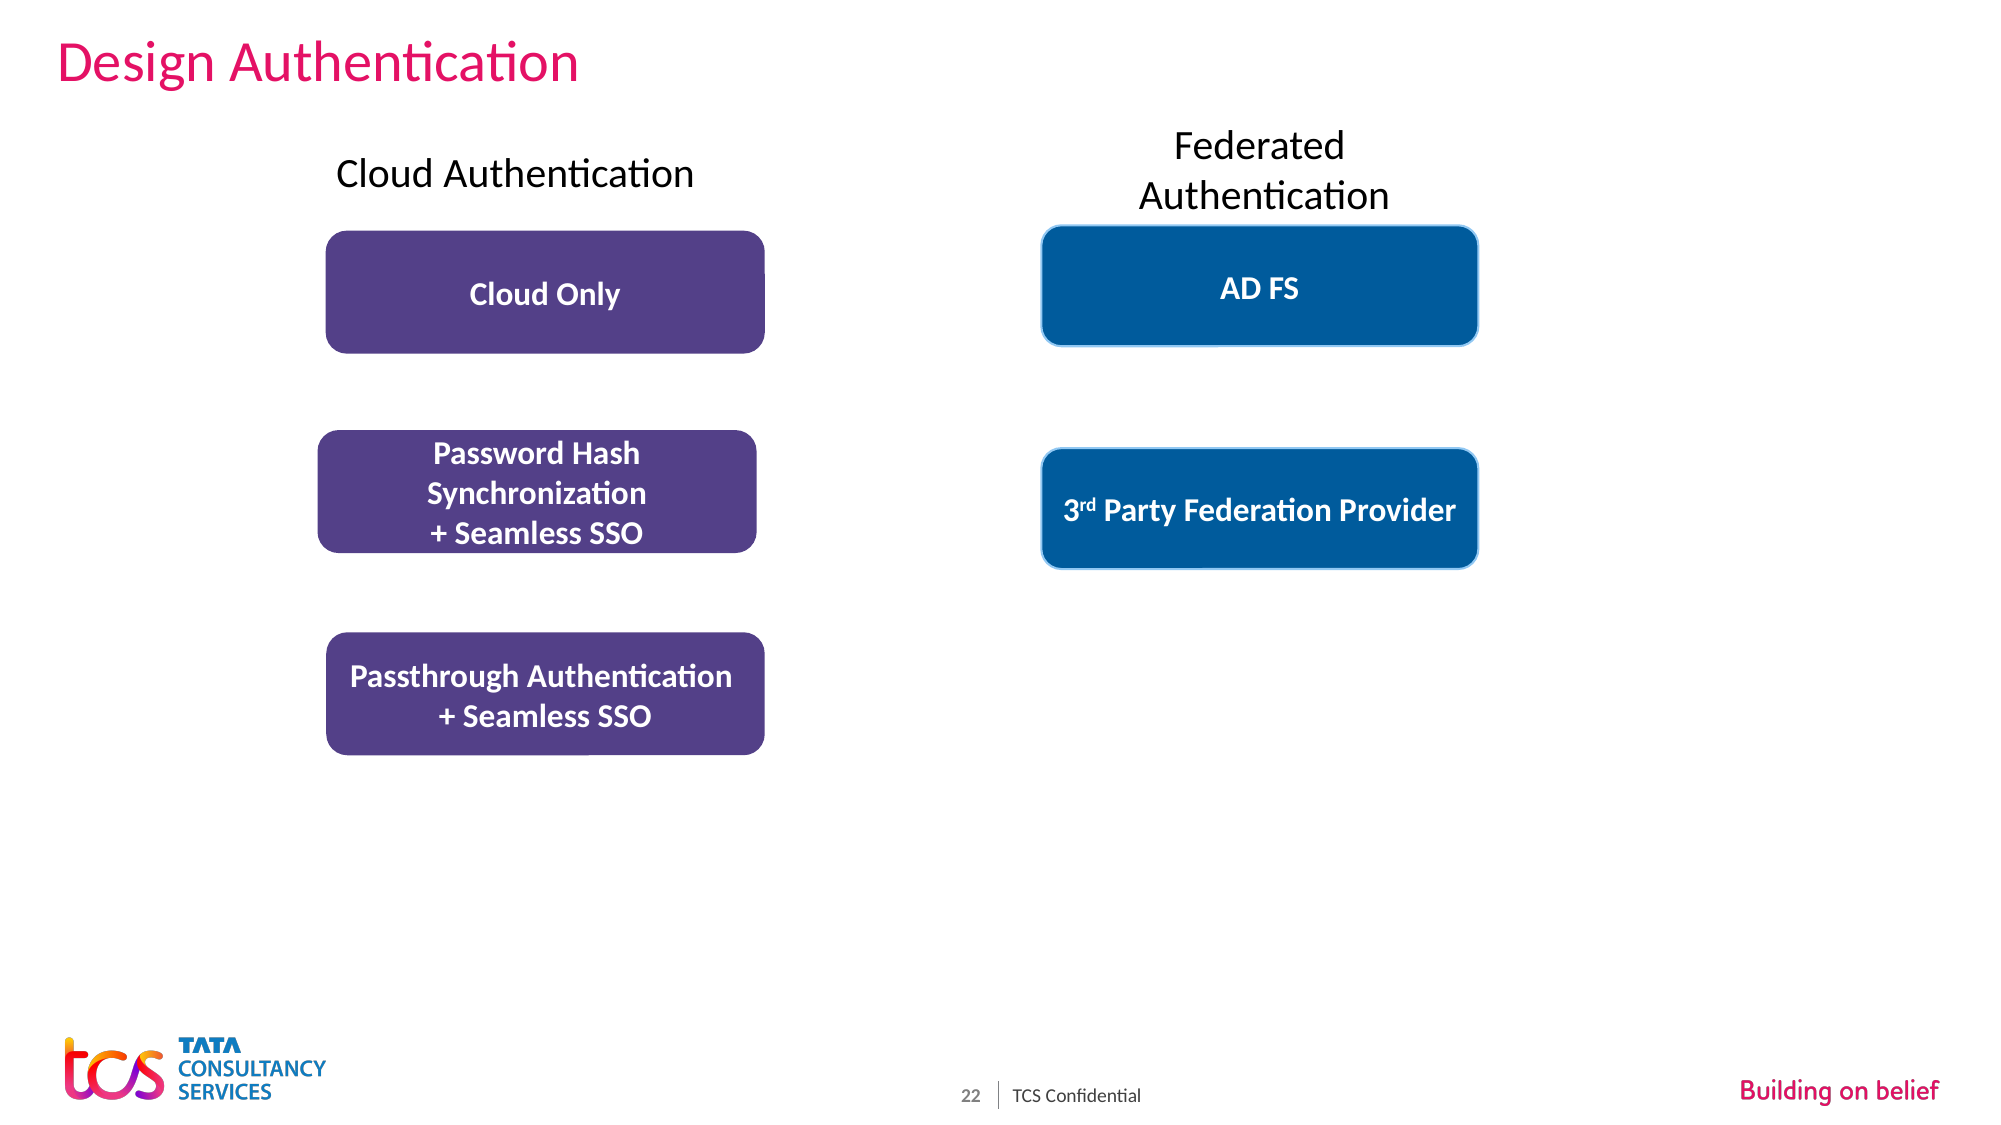

# Design Authentication
Federated
 Authentication
Cloud Authentication
AD FS
Cloud Only
Password Hash Synchronization
+ Seamless SSO
3rd Party Federation Provider
Passthrough Authentication
+ Seamless SSO
TCS Confidential